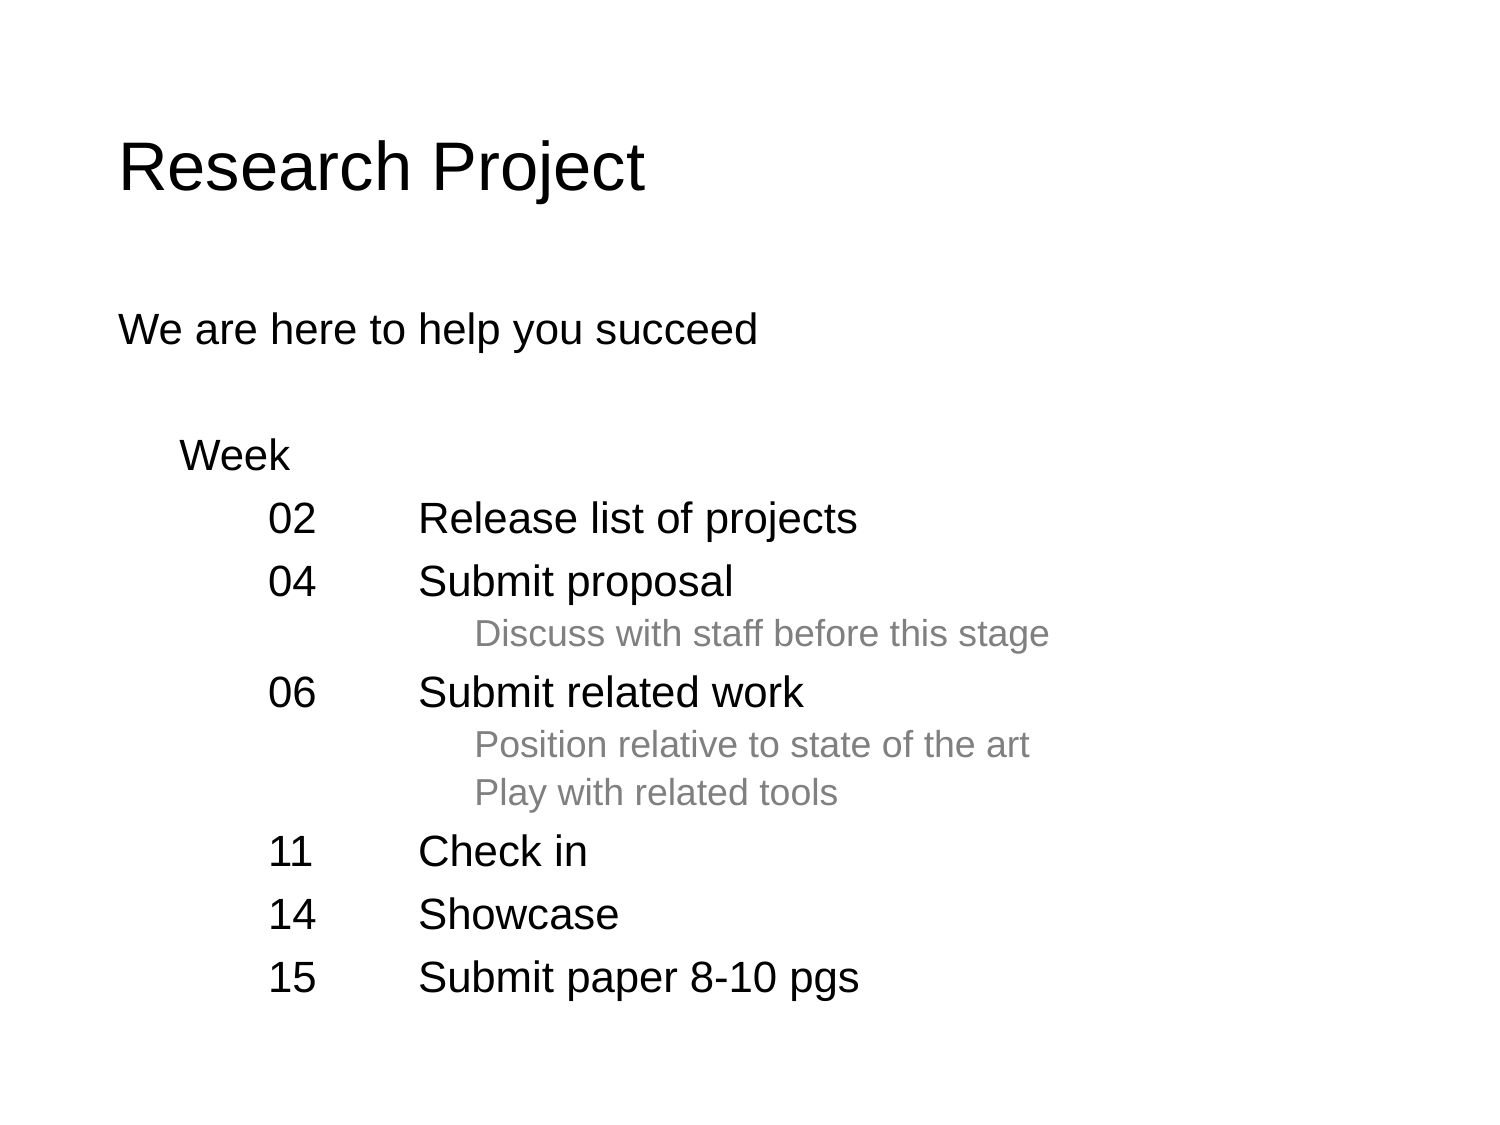

# Research Project
We are here to help you succeed

     Week
	02	Release list of projects
	04	Submit proposal
		Discuss with staff before this stage
	06	Submit related work
		Position relative to state of the art
		Play with related tools
	11	Check in
	14	Showcase
	15	Submit paper 8-10 pgs